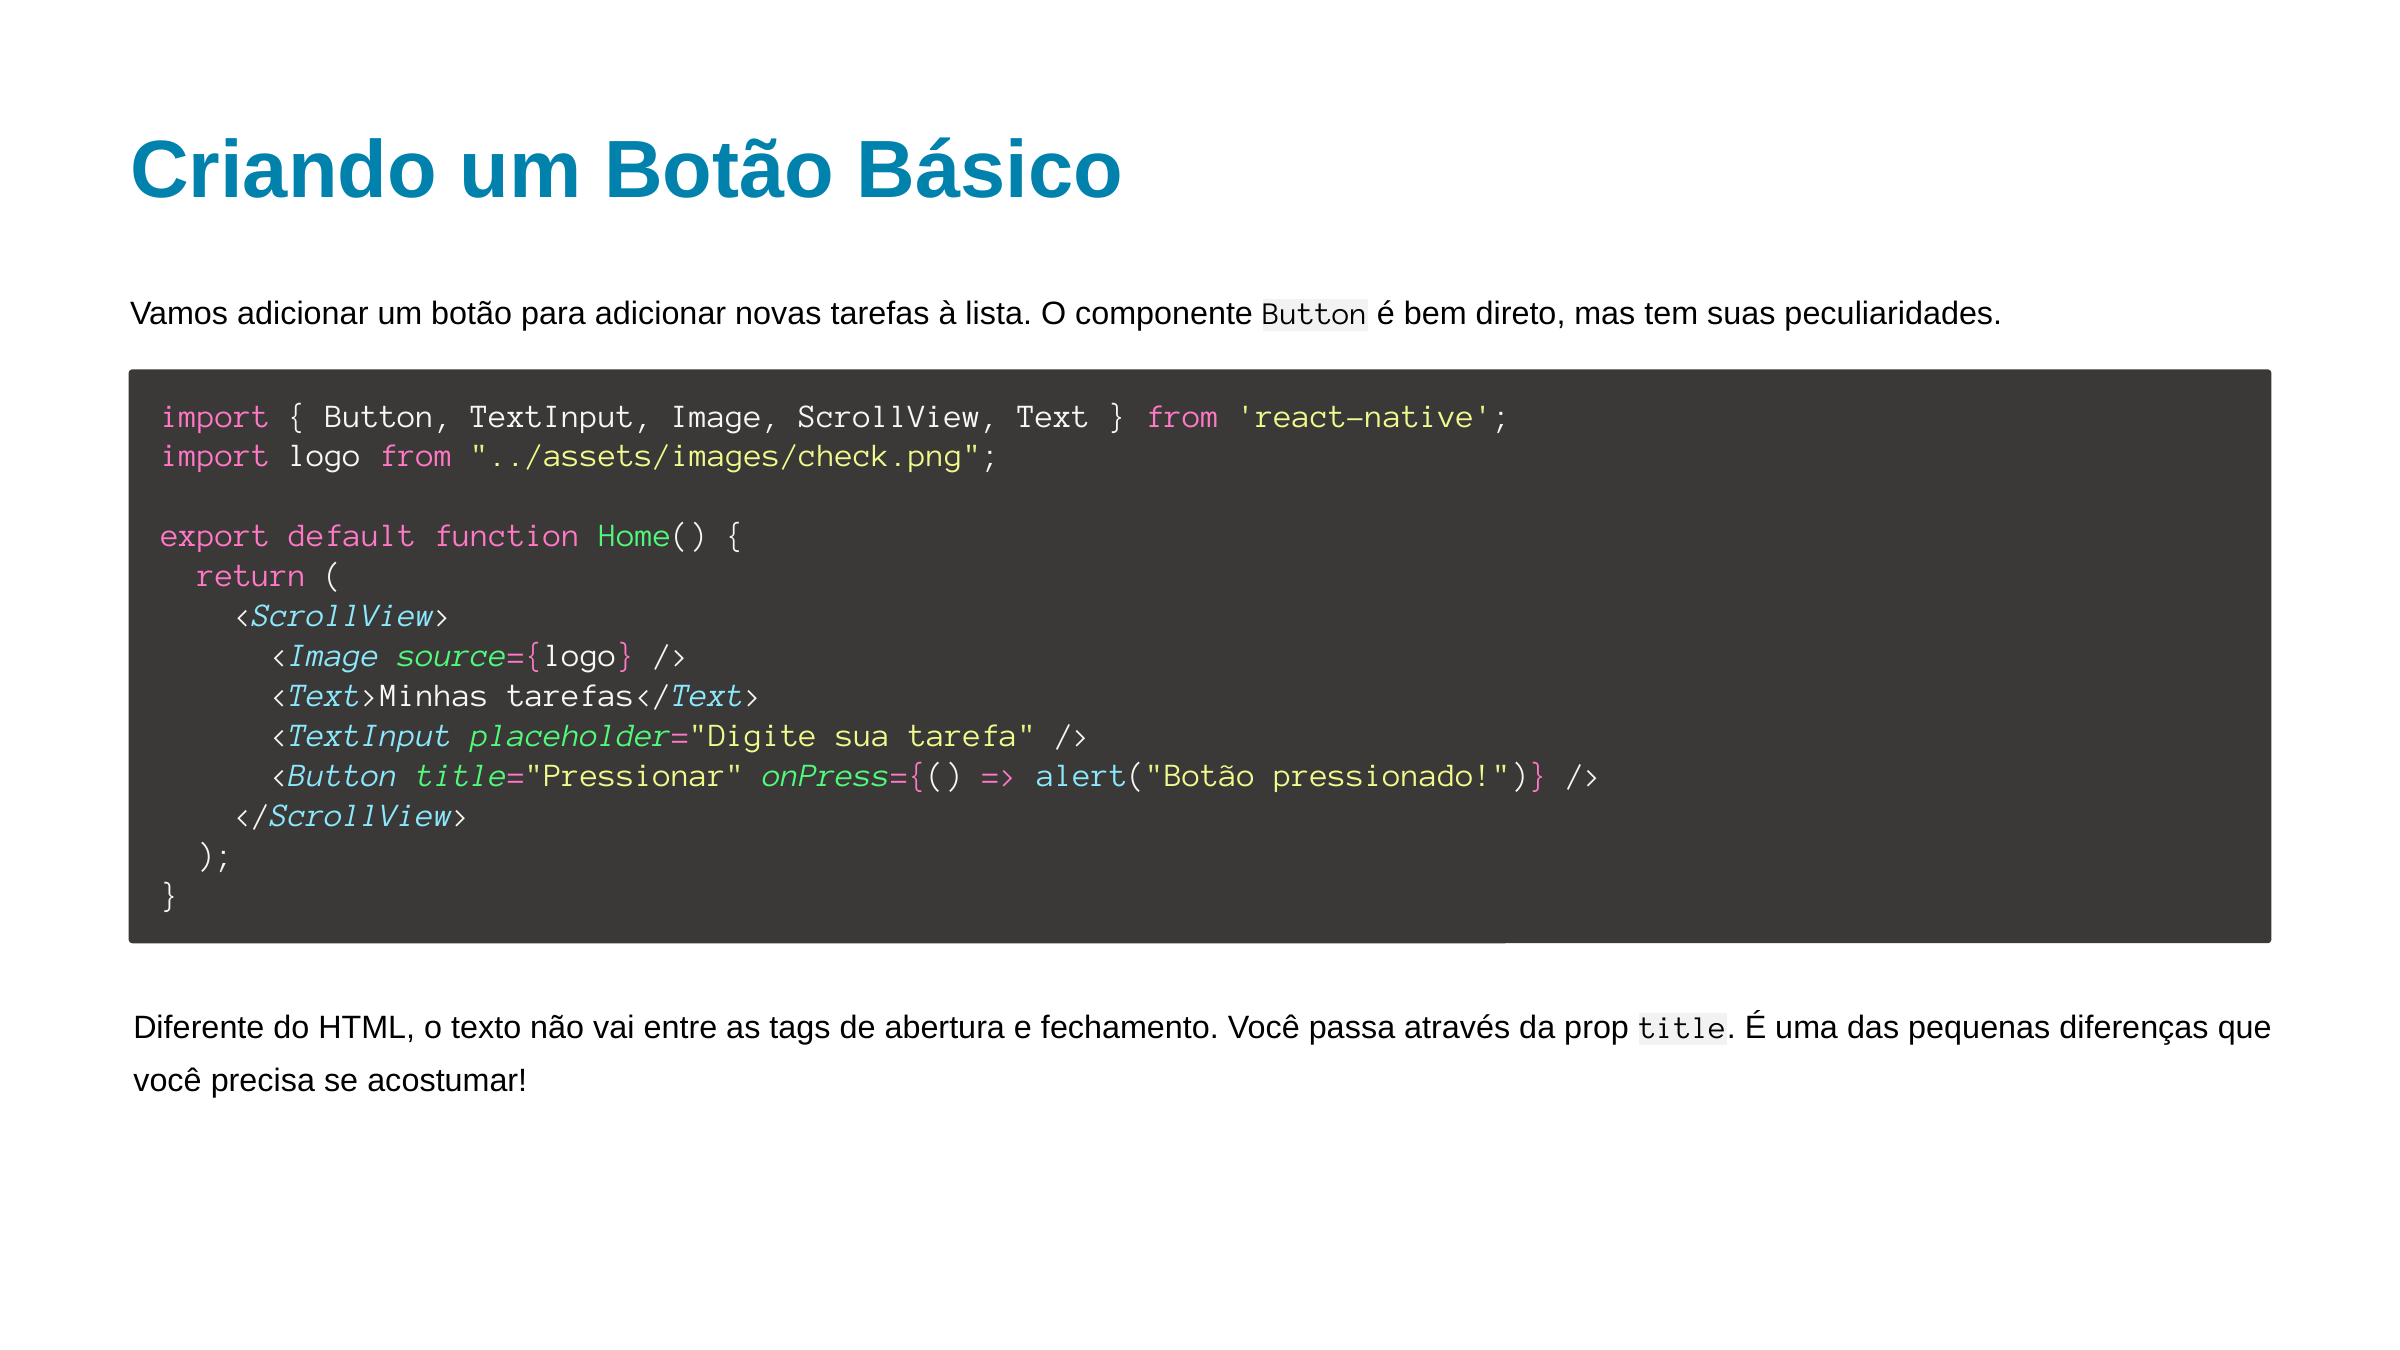

Criando um Botão Básico
Vamos adicionar um botão para adicionar novas tarefas à lista. O componente Button é bem direto, mas tem suas peculiaridades.

import { Button, TextInput, Image, ScrollView, Text } from 'react-native';
import logo from "../assets/images/check.png";
export default function Home() {
  return (
    <ScrollView>
      <Image source={logo} />
      <Text>Minhas tarefas</Text>
      <TextInput placeholder="Digite sua tarefa" />
      <Button title="Pressionar" onPress={() => alert("Botão pressionado!")} />
    </ScrollView>
  );
}
Diferente do HTML, o texto não vai entre as tags de abertura e fechamento. Você passa através da prop title. É uma das pequenas diferenças que você precisa se acostumar!